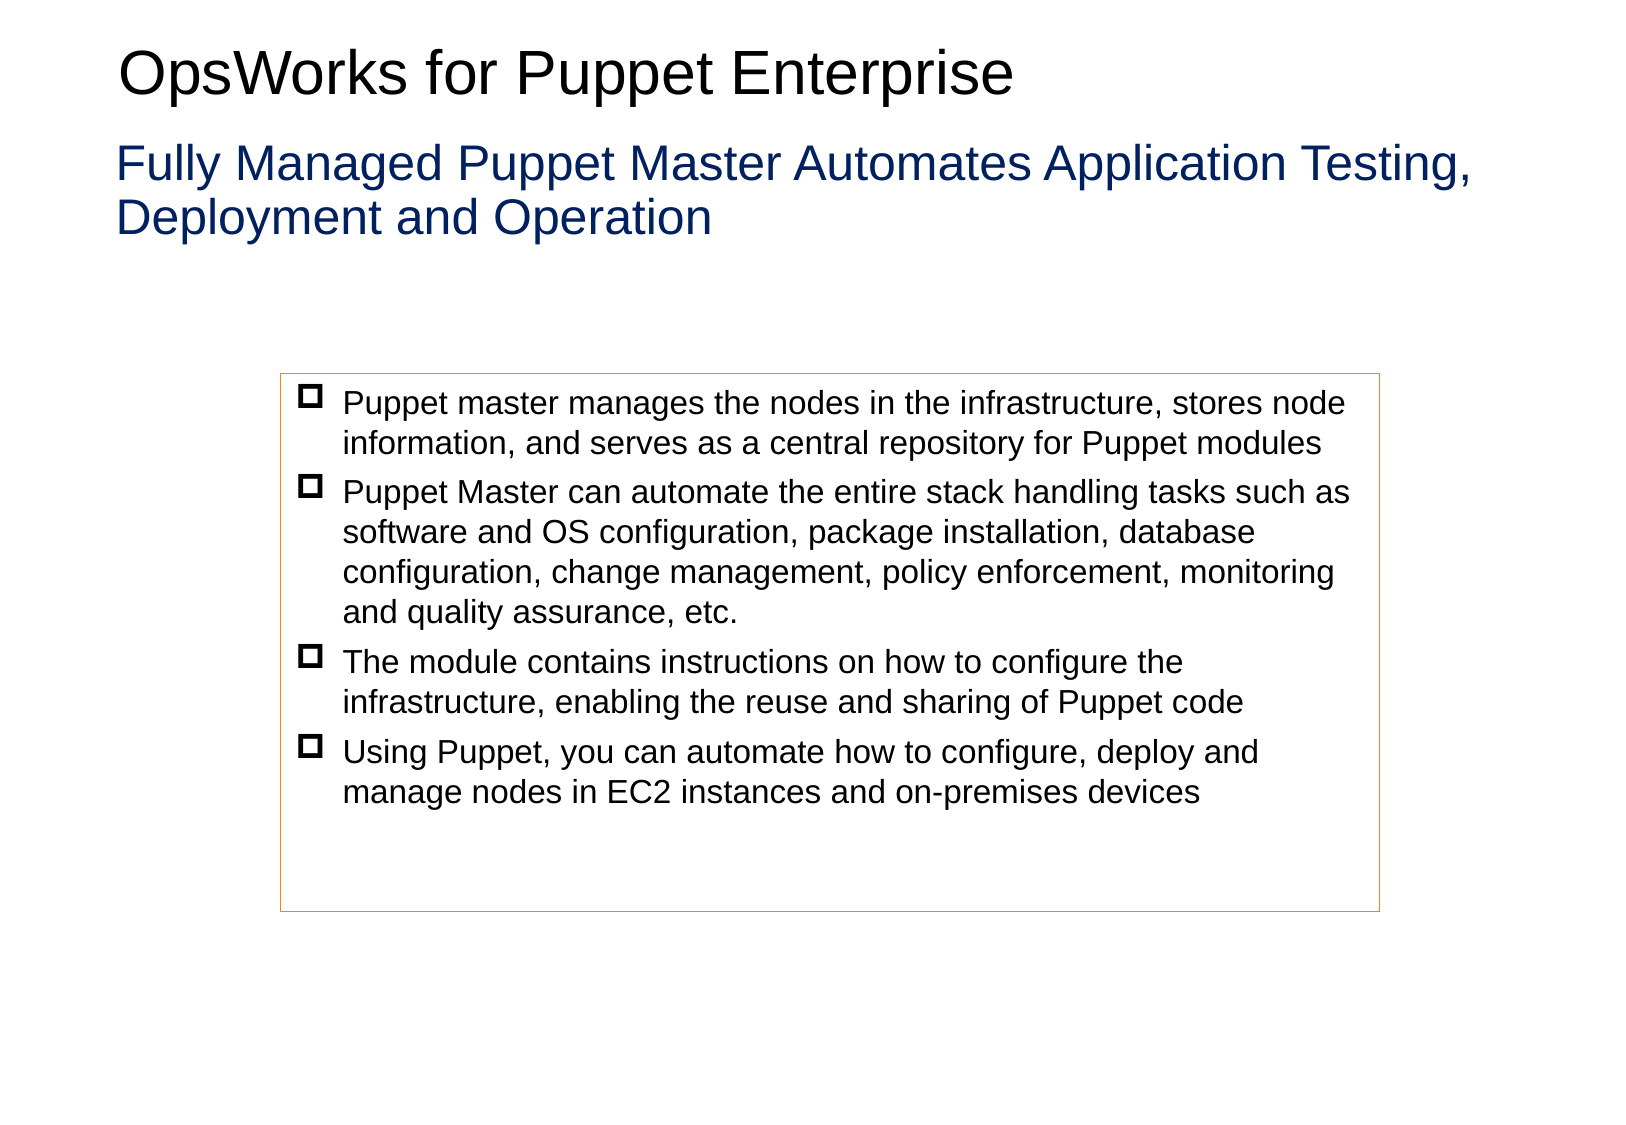

OpsWorks for Puppet Enterprise
Fully Managed Puppet Master Automates Application Testing, Deployment and Operation
Puppet master manages the nodes in the infrastructure, stores node information, and serves as a central repository for Puppet modules
Puppet Master can automate the entire stack handling tasks such as software and OS configuration, package installation, database configuration, change management, policy enforcement, monitoring and quality assurance, etc.
The module contains instructions on how to configure the infrastructure, enabling the reuse and sharing of Puppet code
Using Puppet, you can automate how to configure, deploy and manage nodes in EC2 instances and on-premises devices